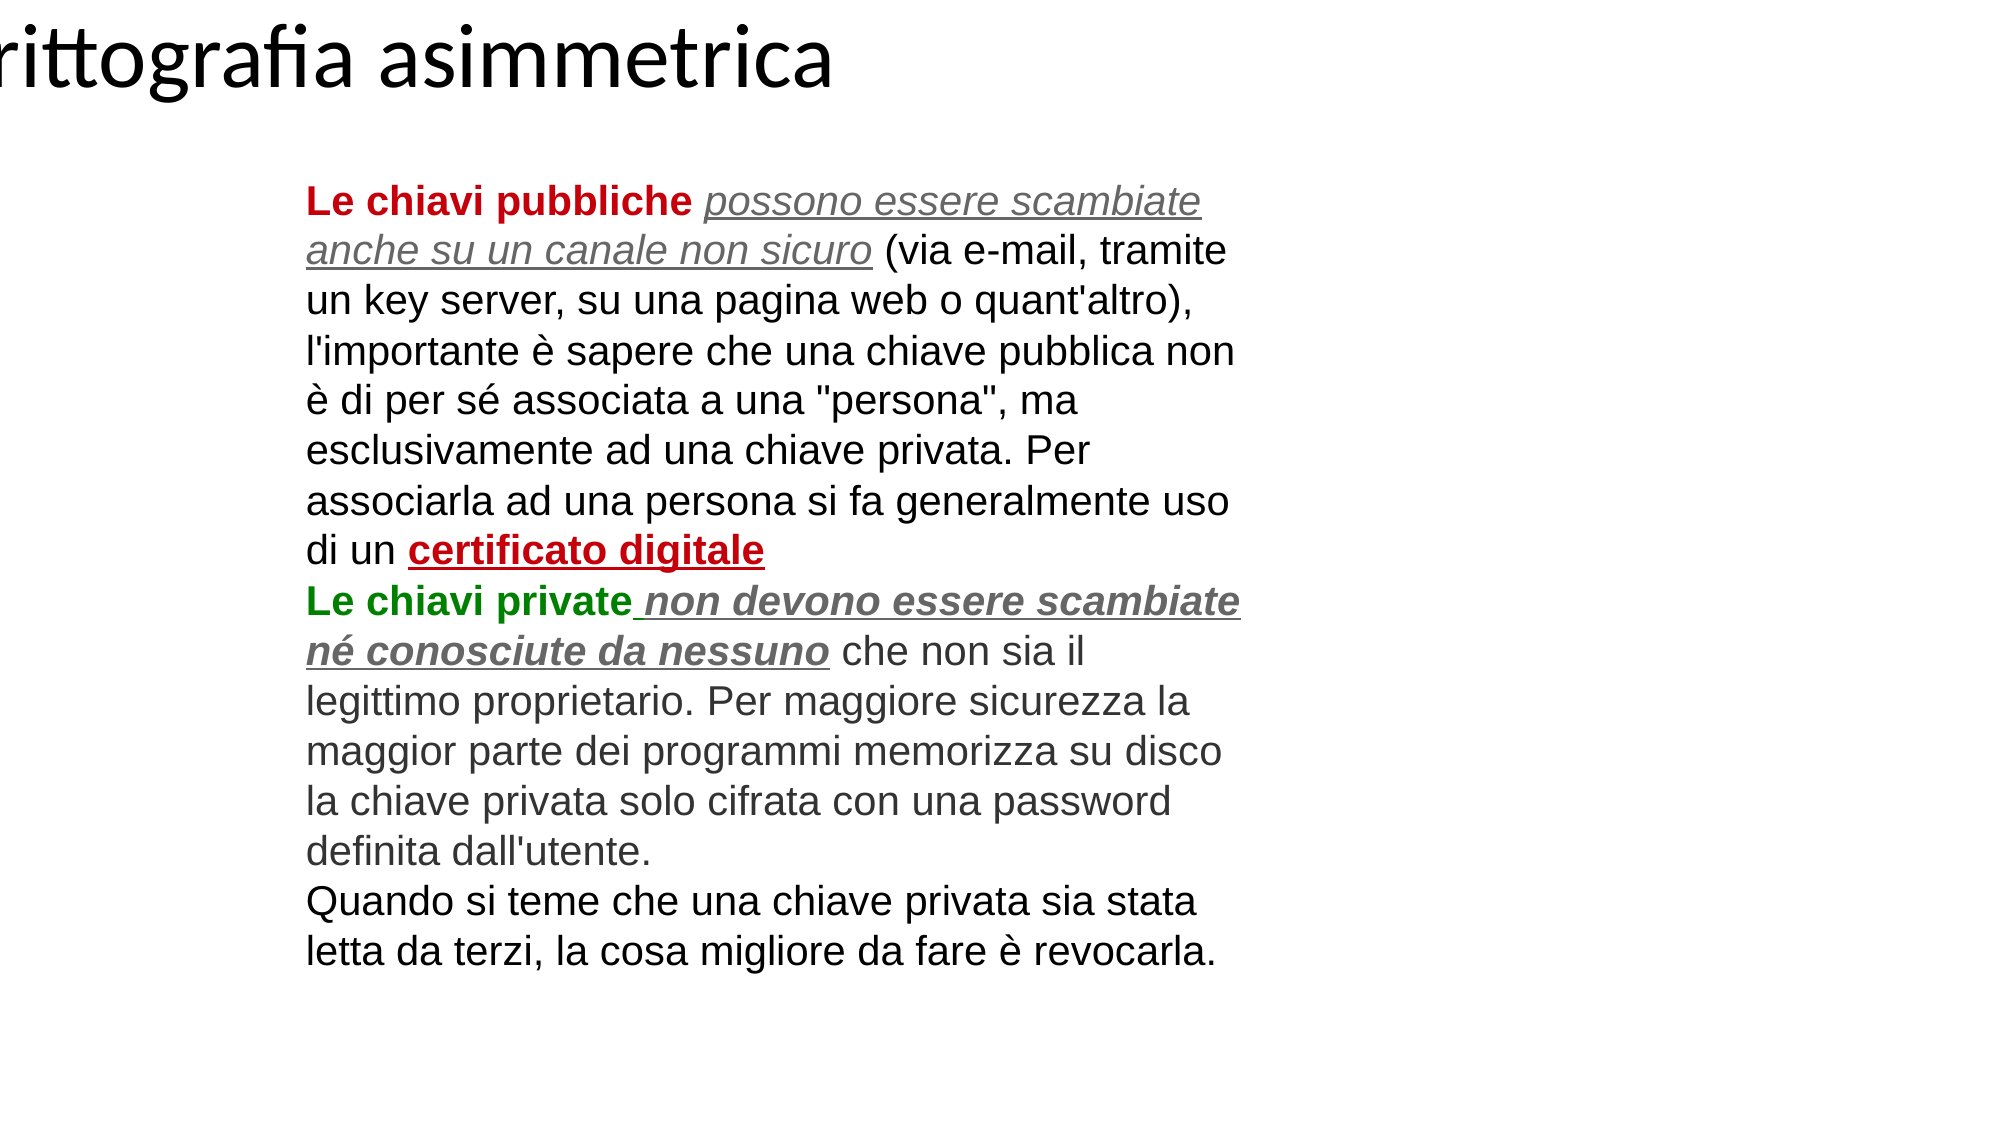

# Crittografia asimmetrica

Le chiavi pubbliche possono essere scambiate anche su un canale non sicuro (via e-mail, tramite un key server, su una pagina web o quant'altro), l'importante è sapere che una chiave pubblica non è di per sé associata a una "persona", ma esclusivamente ad una chiave privata. Per associarla ad una persona si fa generalmente uso di un certificato digitale
Le chiavi private non devono essere scambiate né conosciute da nessuno che non sia il legittimo proprietario. Per maggiore sicurezza la maggior parte dei programmi memorizza su disco la chiave privata solo cifrata con una password definita dall'utente.
Quando si teme che una chiave privata sia stata letta da terzi, la cosa migliore da fare è revocarla.